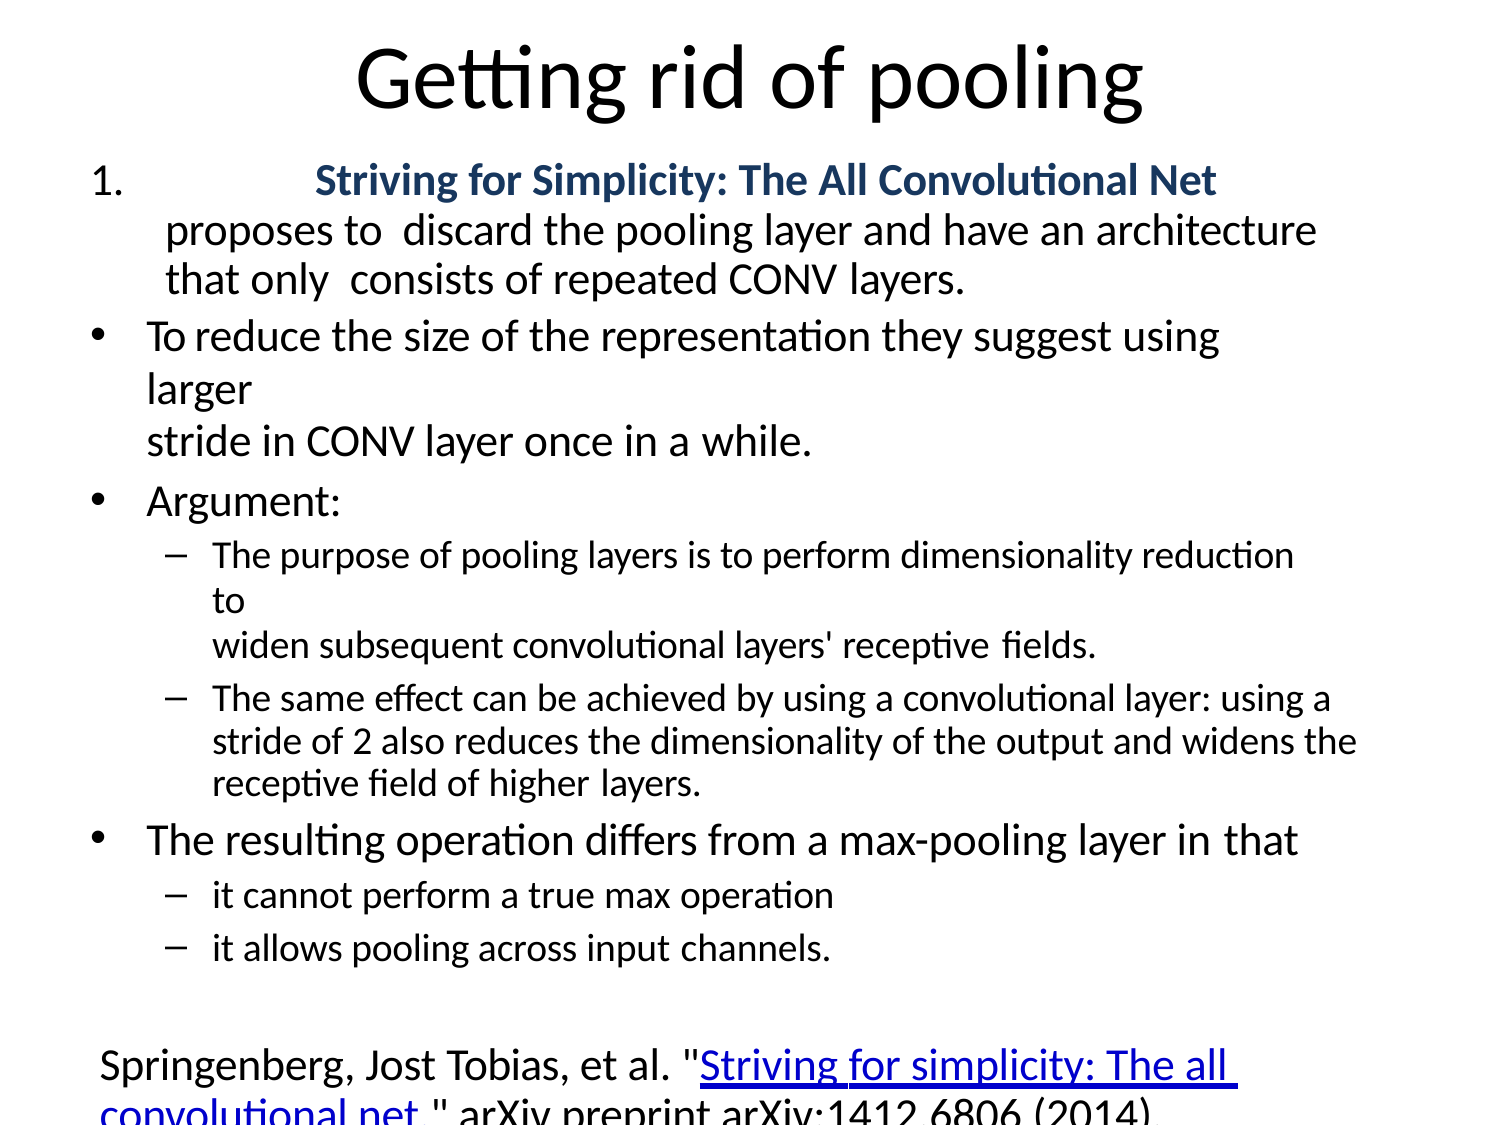

# Getting rid of pooling
1.		Striving for Simplicity: The All Convolutional Net proposes to  discard the pooling layer and have an architecture that only  consists of repeated CONV layers.
To reduce the size of the representation they suggest using larger
stride in CONV layer once in a while.
Argument:
The purpose of pooling layers is to perform dimensionality reduction to
widen subsequent convolutional layers' receptive fields.
The same effect can be achieved by using a convolutional layer: using a  stride of 2 also reduces the dimensionality of the output and widens the  receptive field of higher layers.
The resulting operation differs from a max-pooling layer in that
it cannot perform a true max operation
it allows pooling across input channels.

Springenberg, Jost Tobias, et al. "Striving for simplicity: The all  convolutional net." arXiv preprint arXiv:1412.6806 (2014).